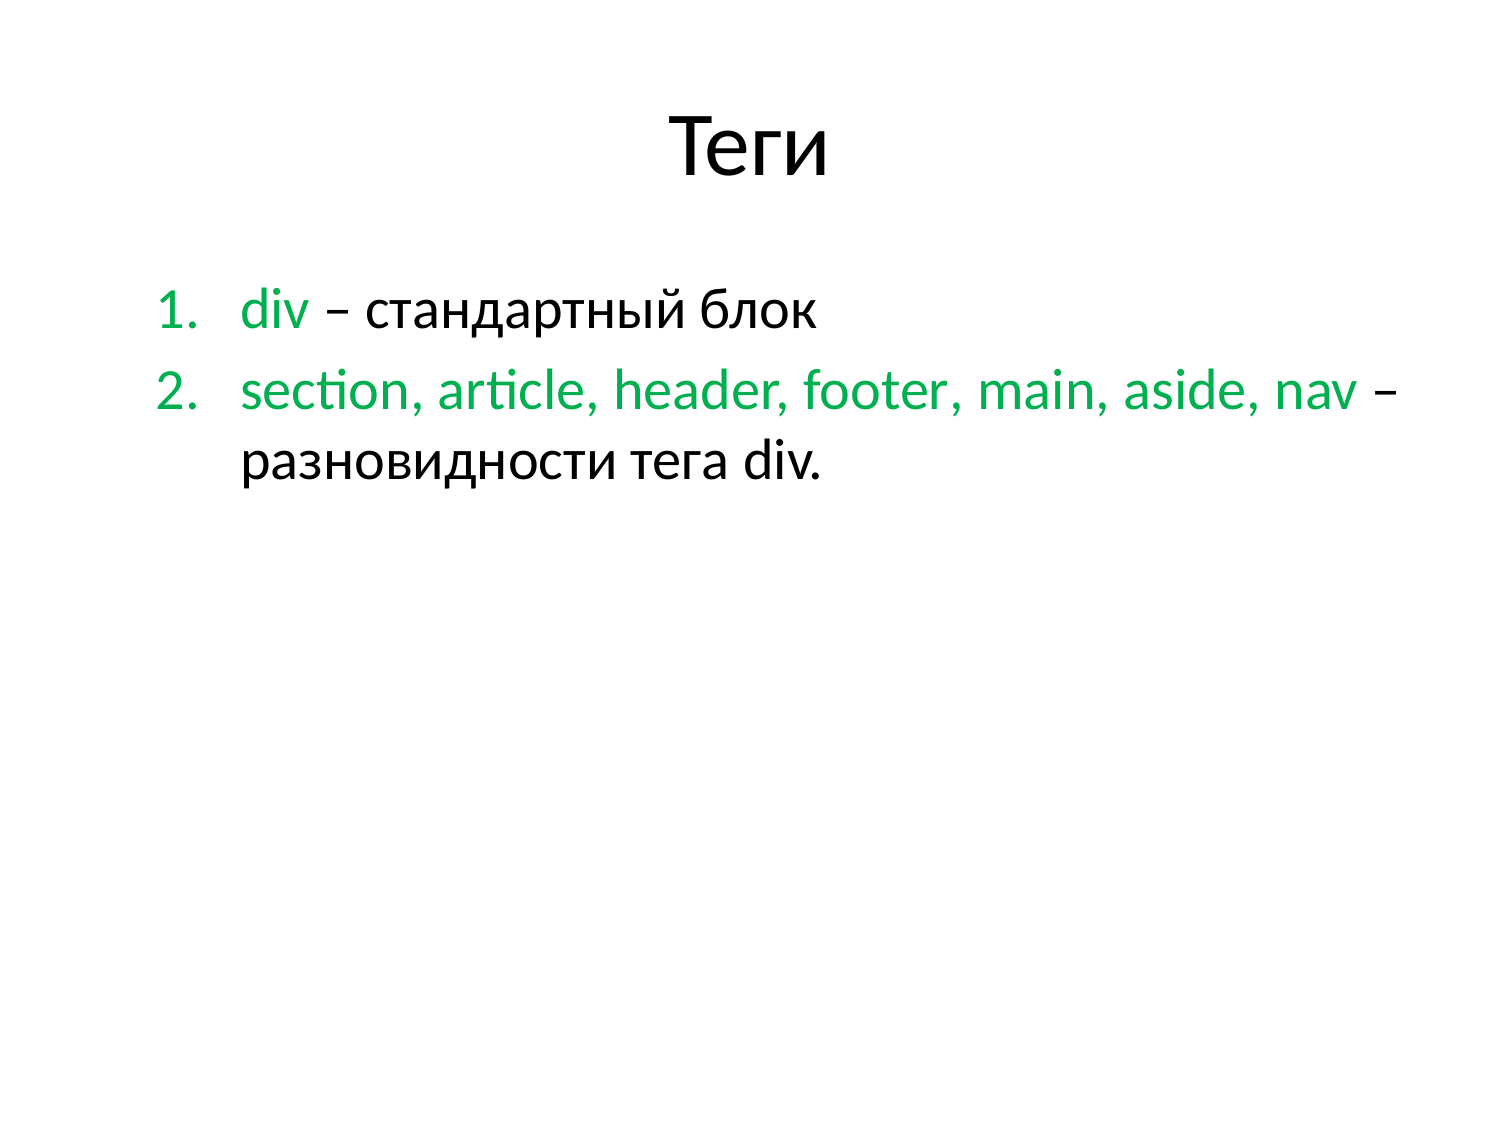

# Теги
div – стандартный блок
section, article, header, footer, main, aside, nav – разновидности тега div.